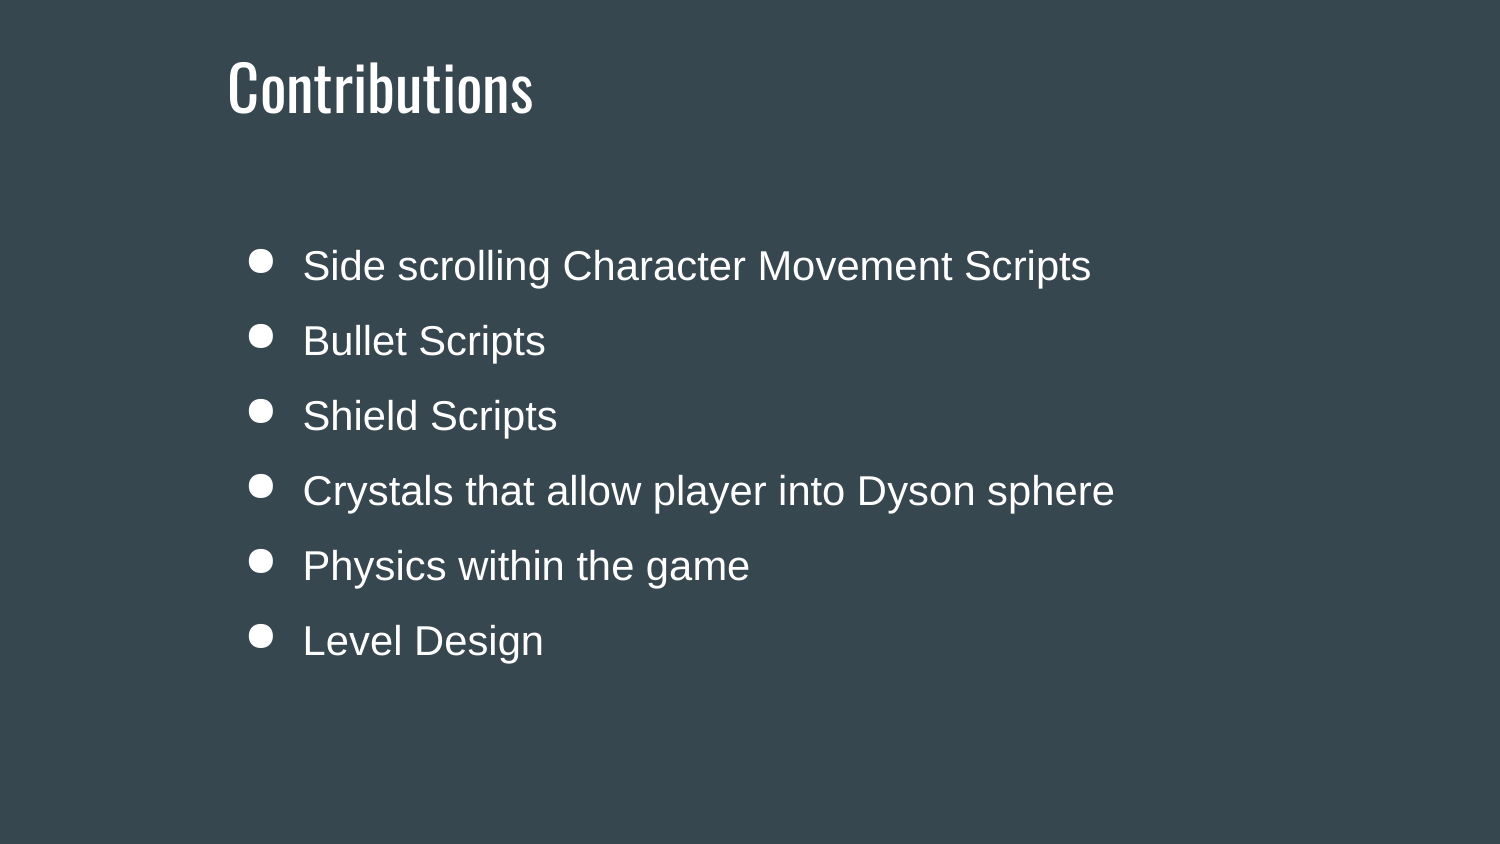

# Contributions

Side scrolling Character Movement Scripts
Bullet Scripts
Shield Scripts
Crystals that allow player into Dyson sphere
Physics within the game
Level Design